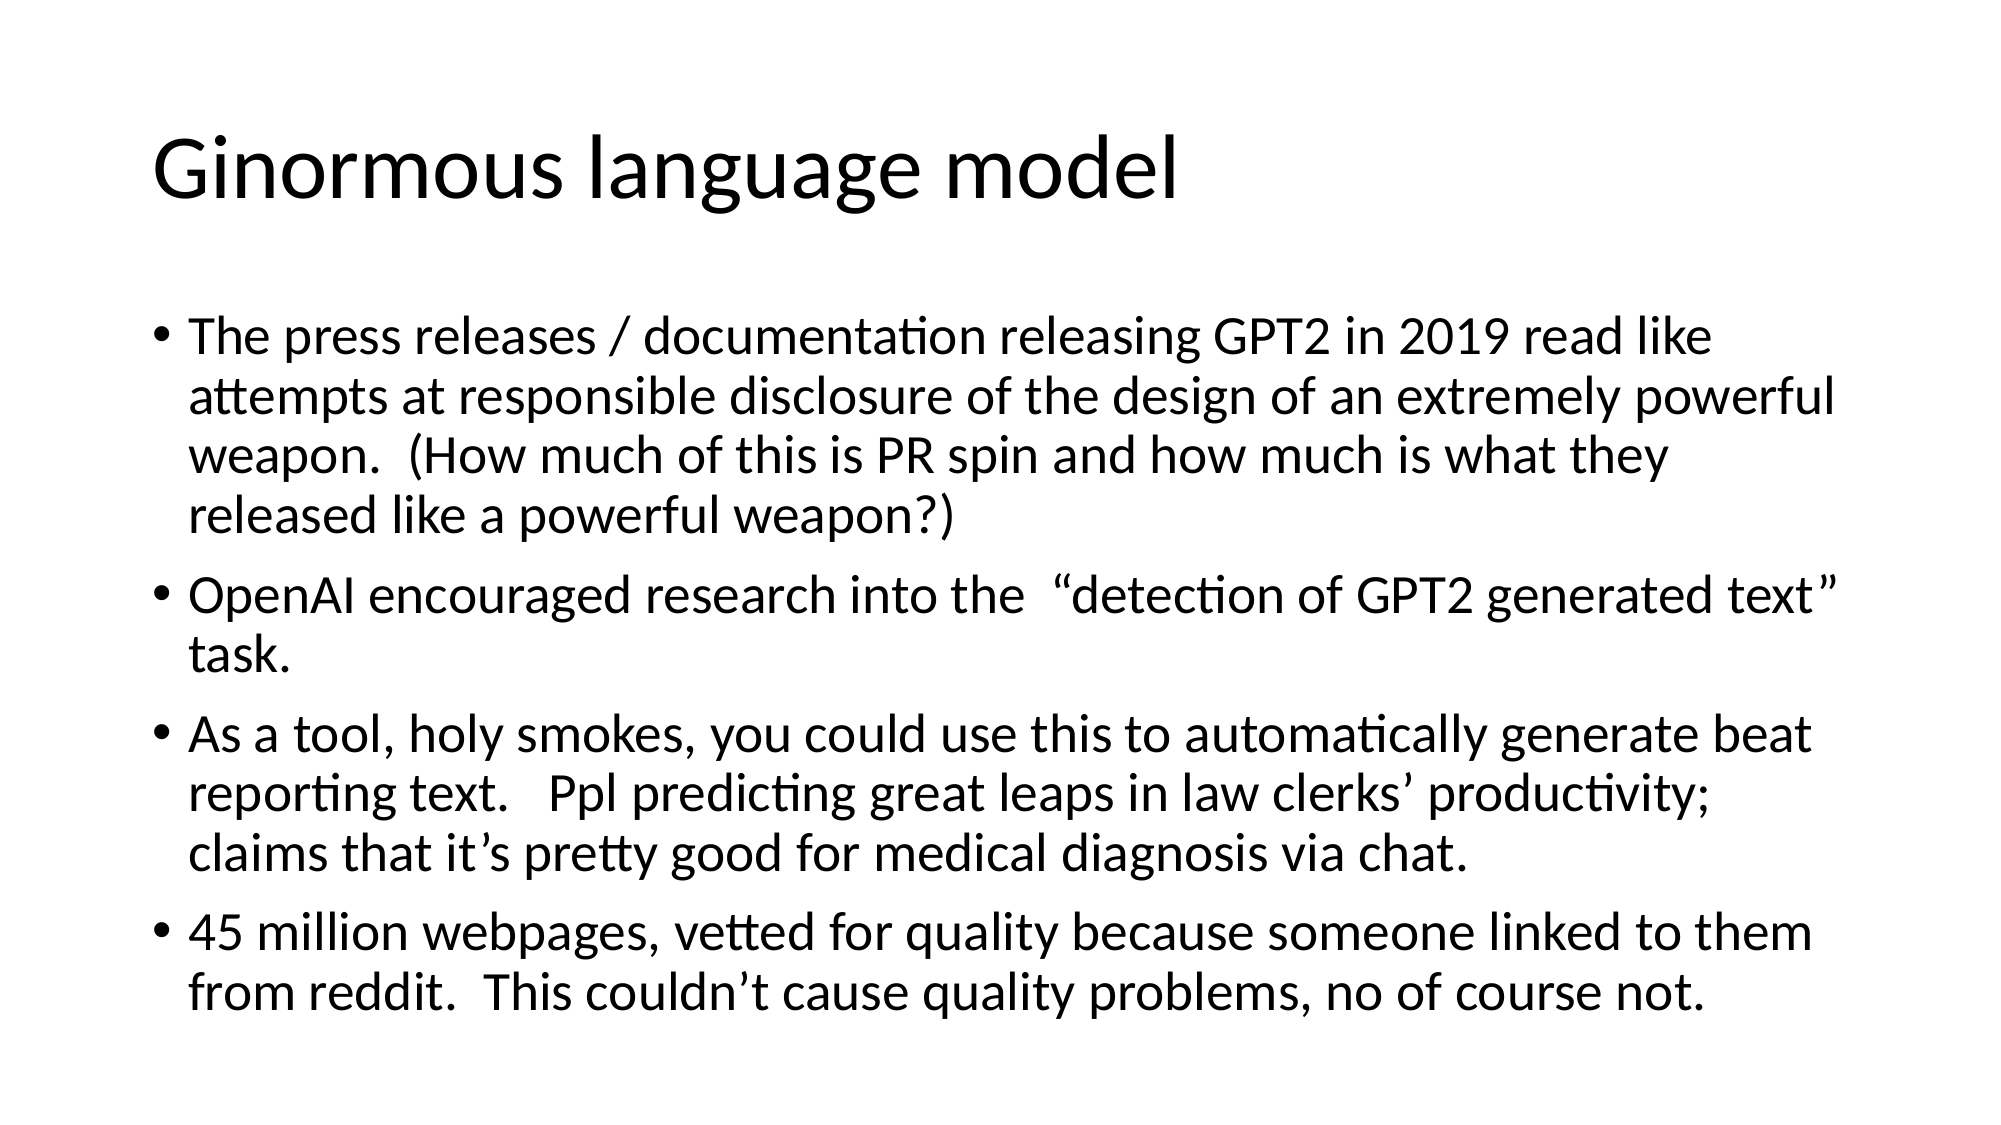

# Ginormous language model
The press releases / documentation releasing GPT2 in 2019 read like attempts at responsible disclosure of the design of an extremely powerful weapon.  (How much of this is PR spin and how much is what they released like a powerful weapon?)
OpenAI encouraged research into the  “detection of GPT2 generated text” task.
As a tool, holy smokes, you could use this to automatically generate beat reporting text.   Ppl predicting great leaps in law clerks’ productivity; claims that it’s pretty good for medical diagnosis via chat.
45 million webpages, vetted for quality because someone linked to them from reddit.  This couldn’t cause quality problems, no of course not.